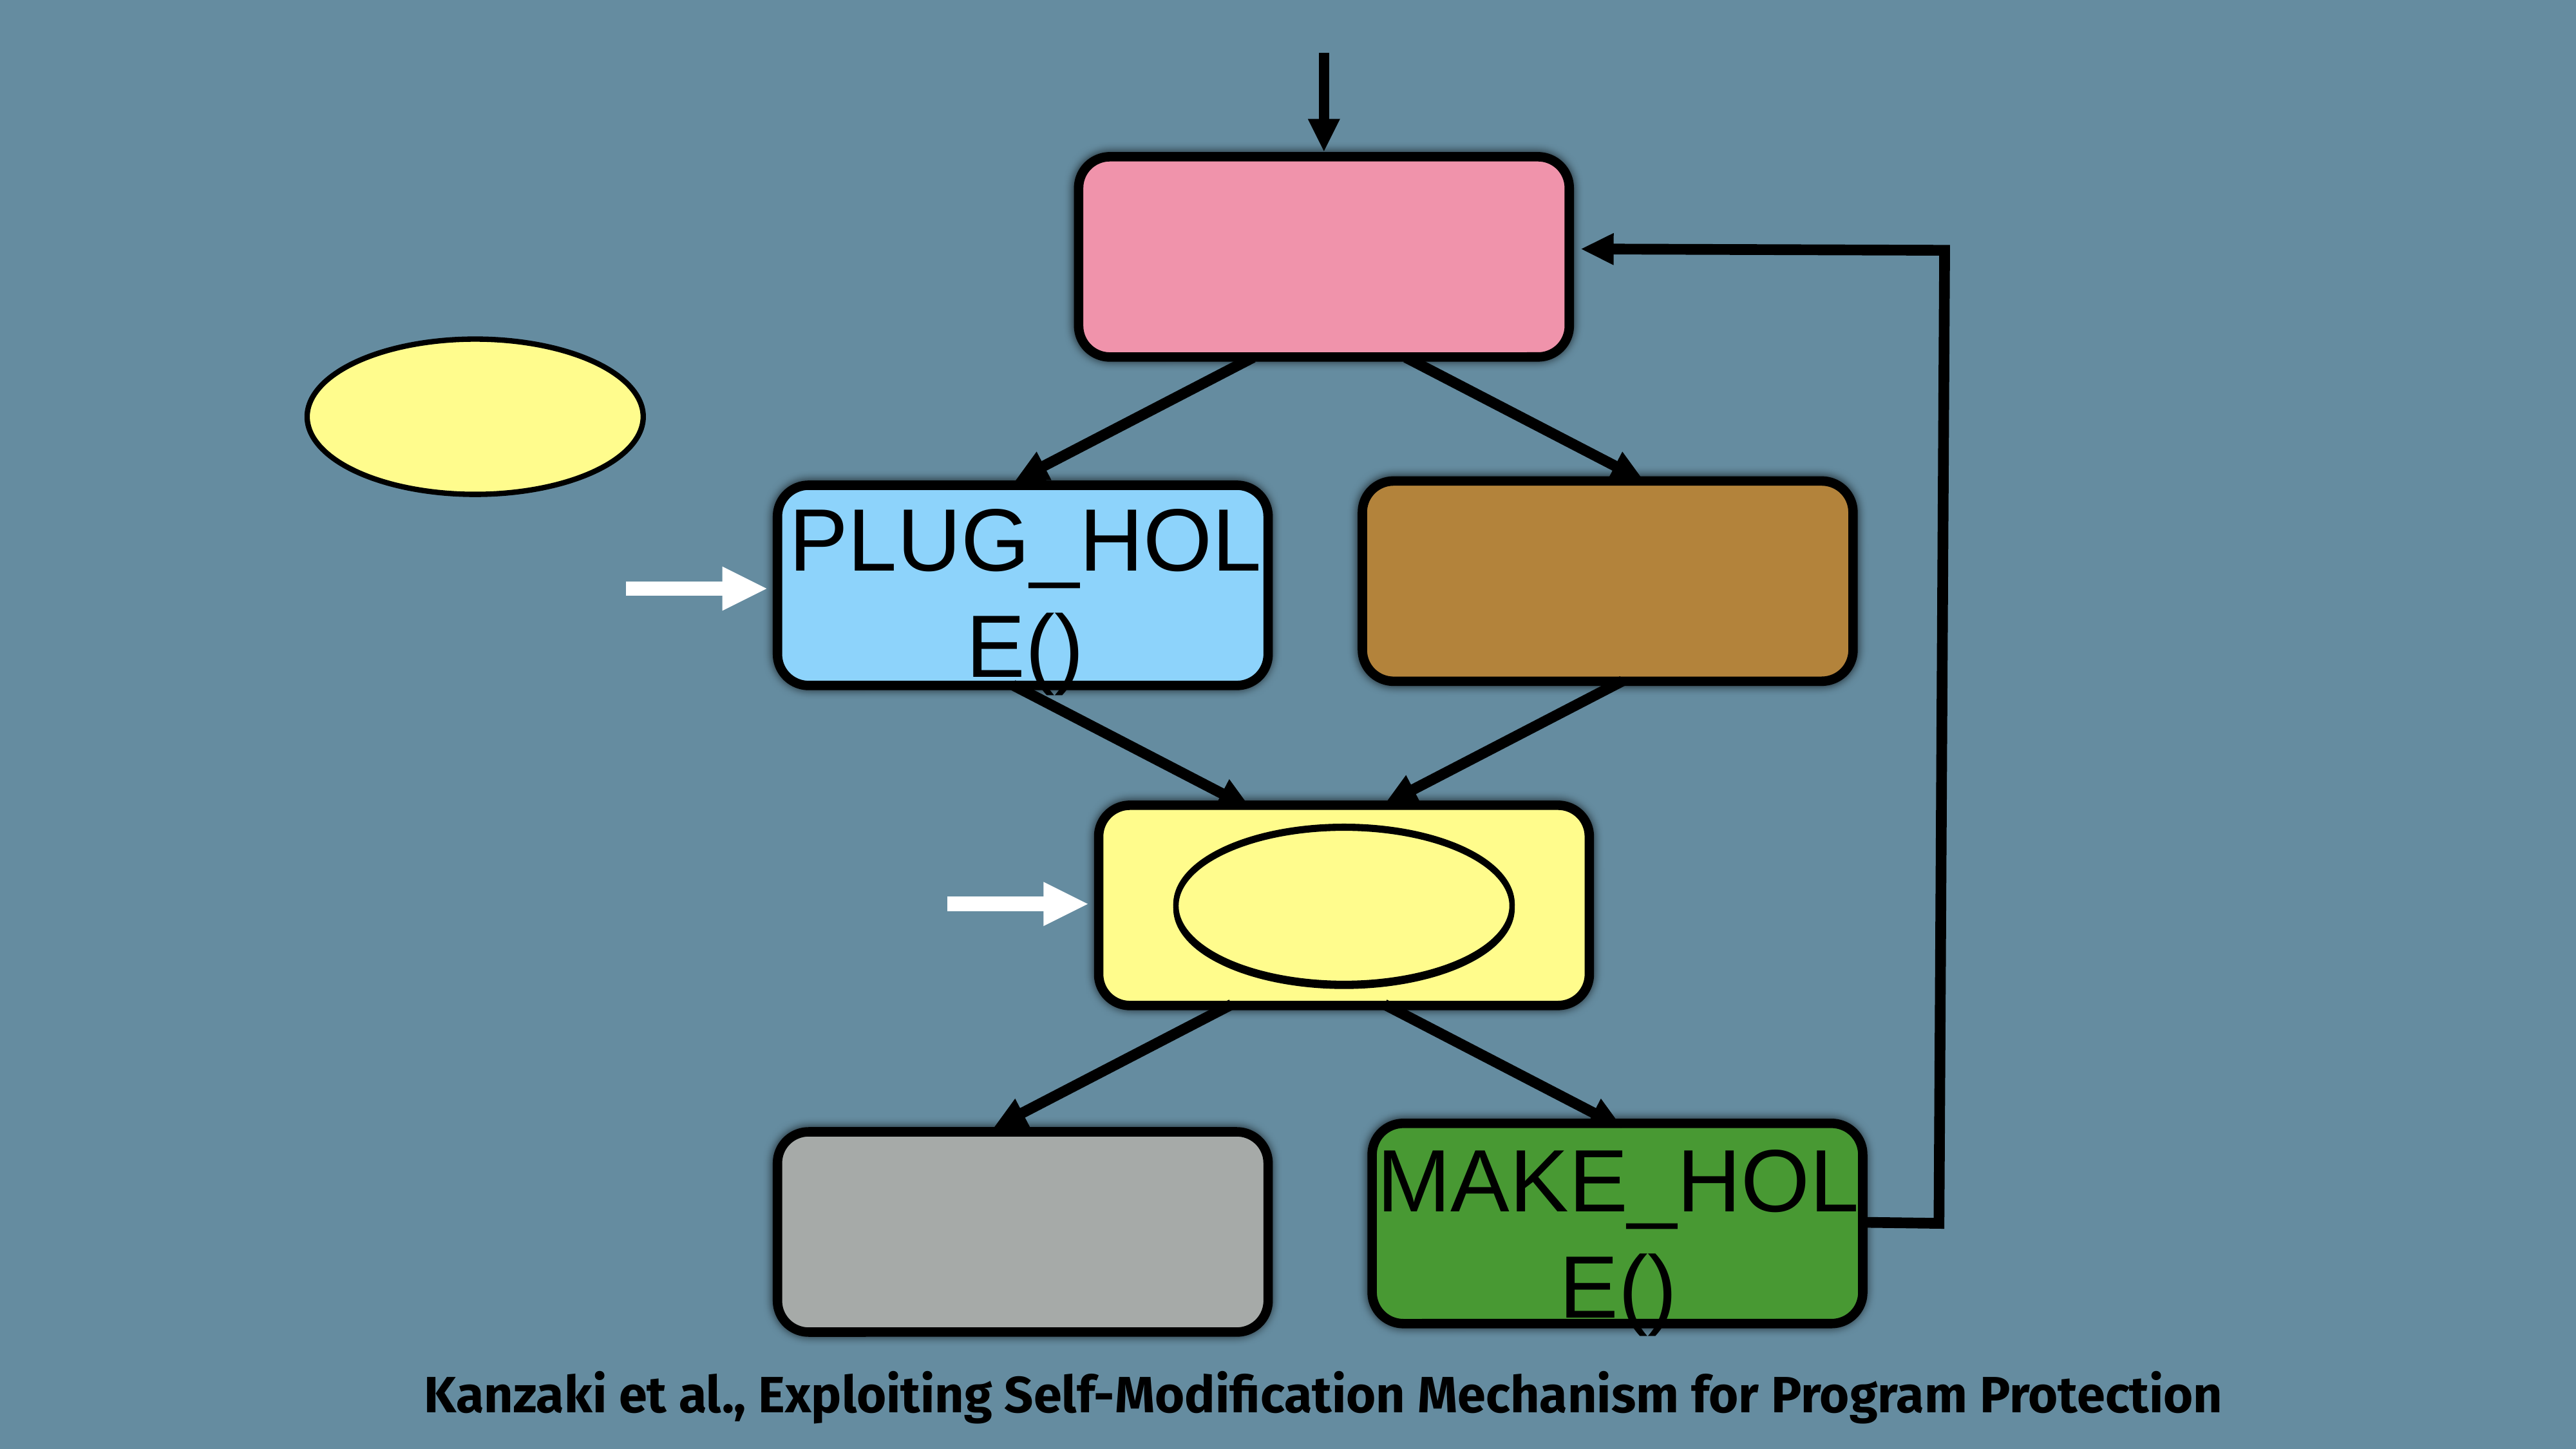

PLUG_HOLE()

MAKE_HOLE()
Kanzaki et al., Exploiting Self-Modification Mechanism for Program Protection